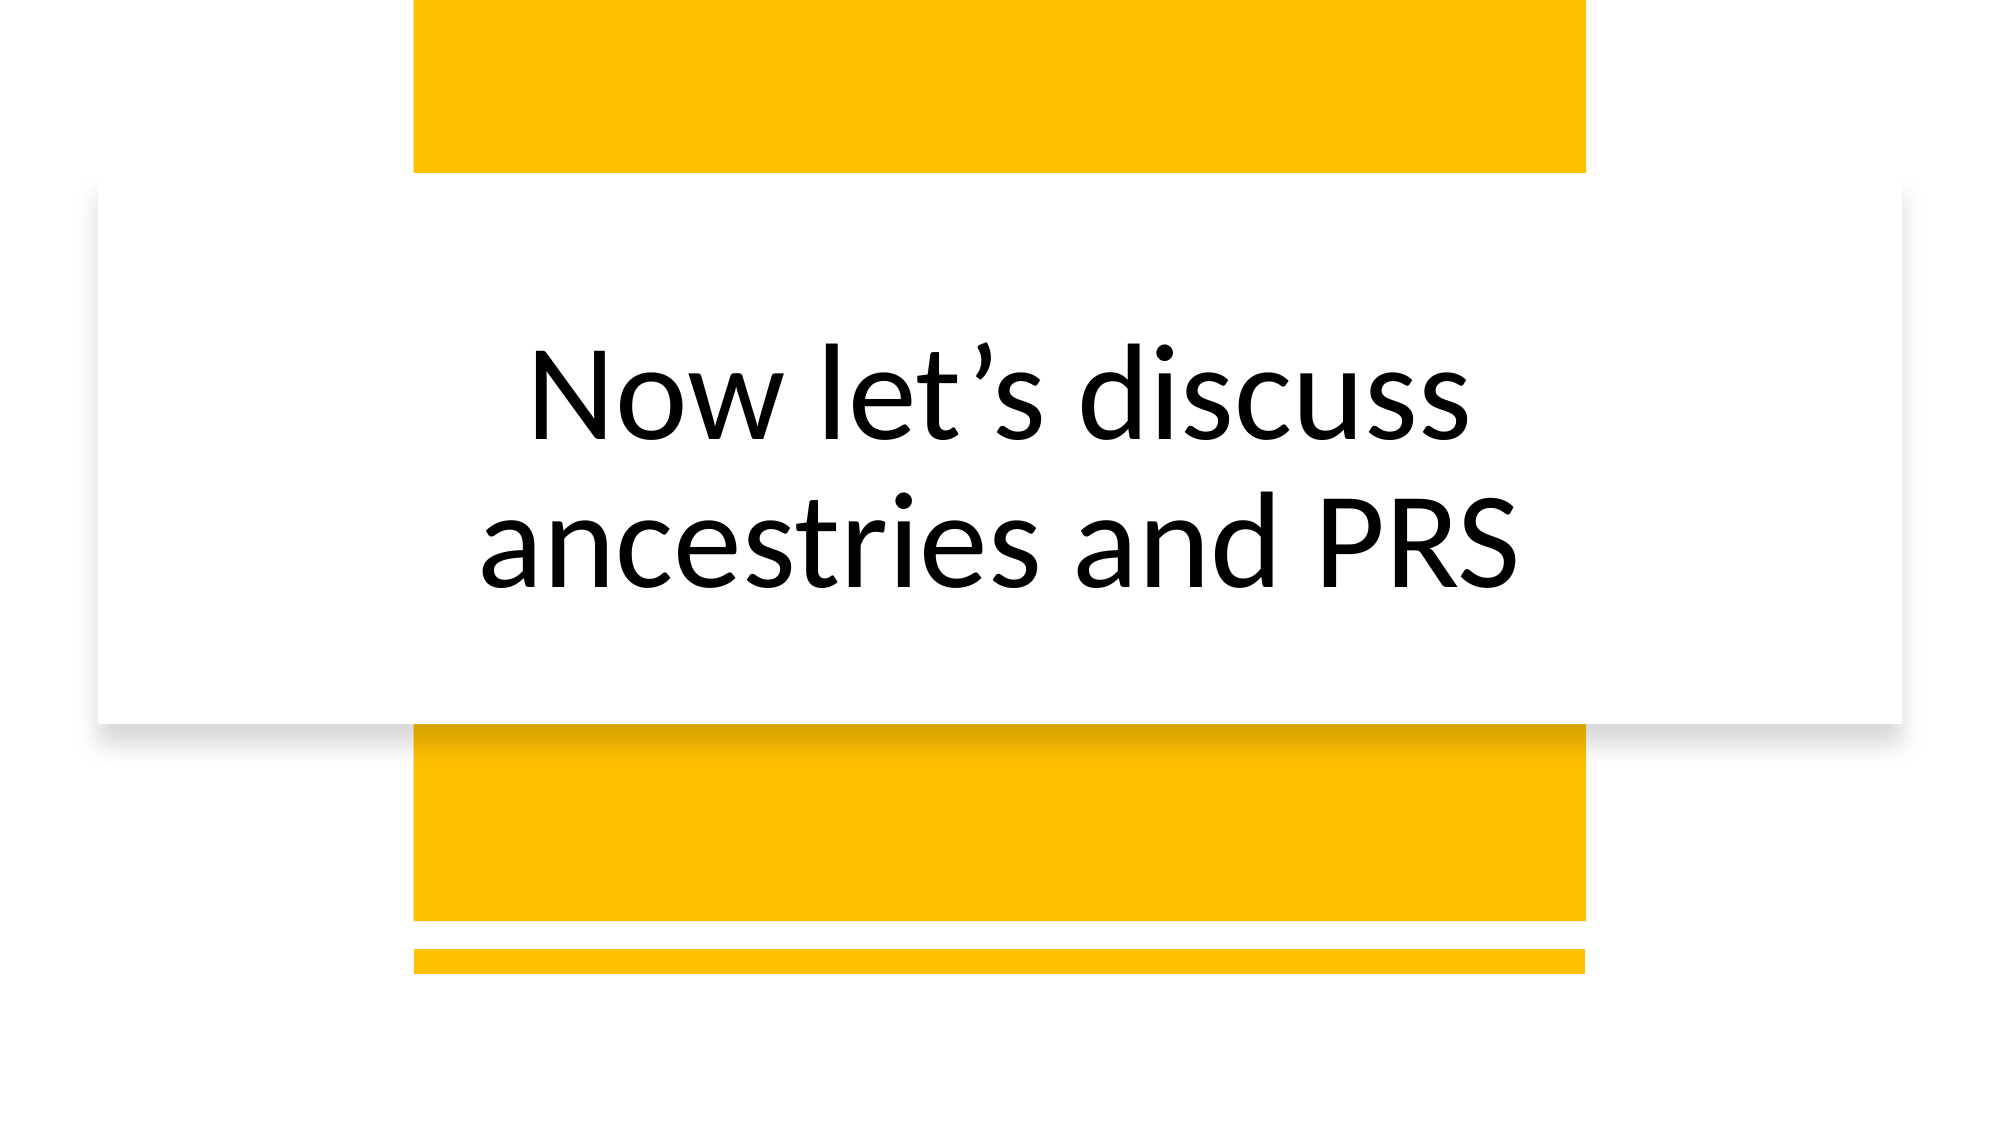

# Now let’s discuss ancestries and PRS